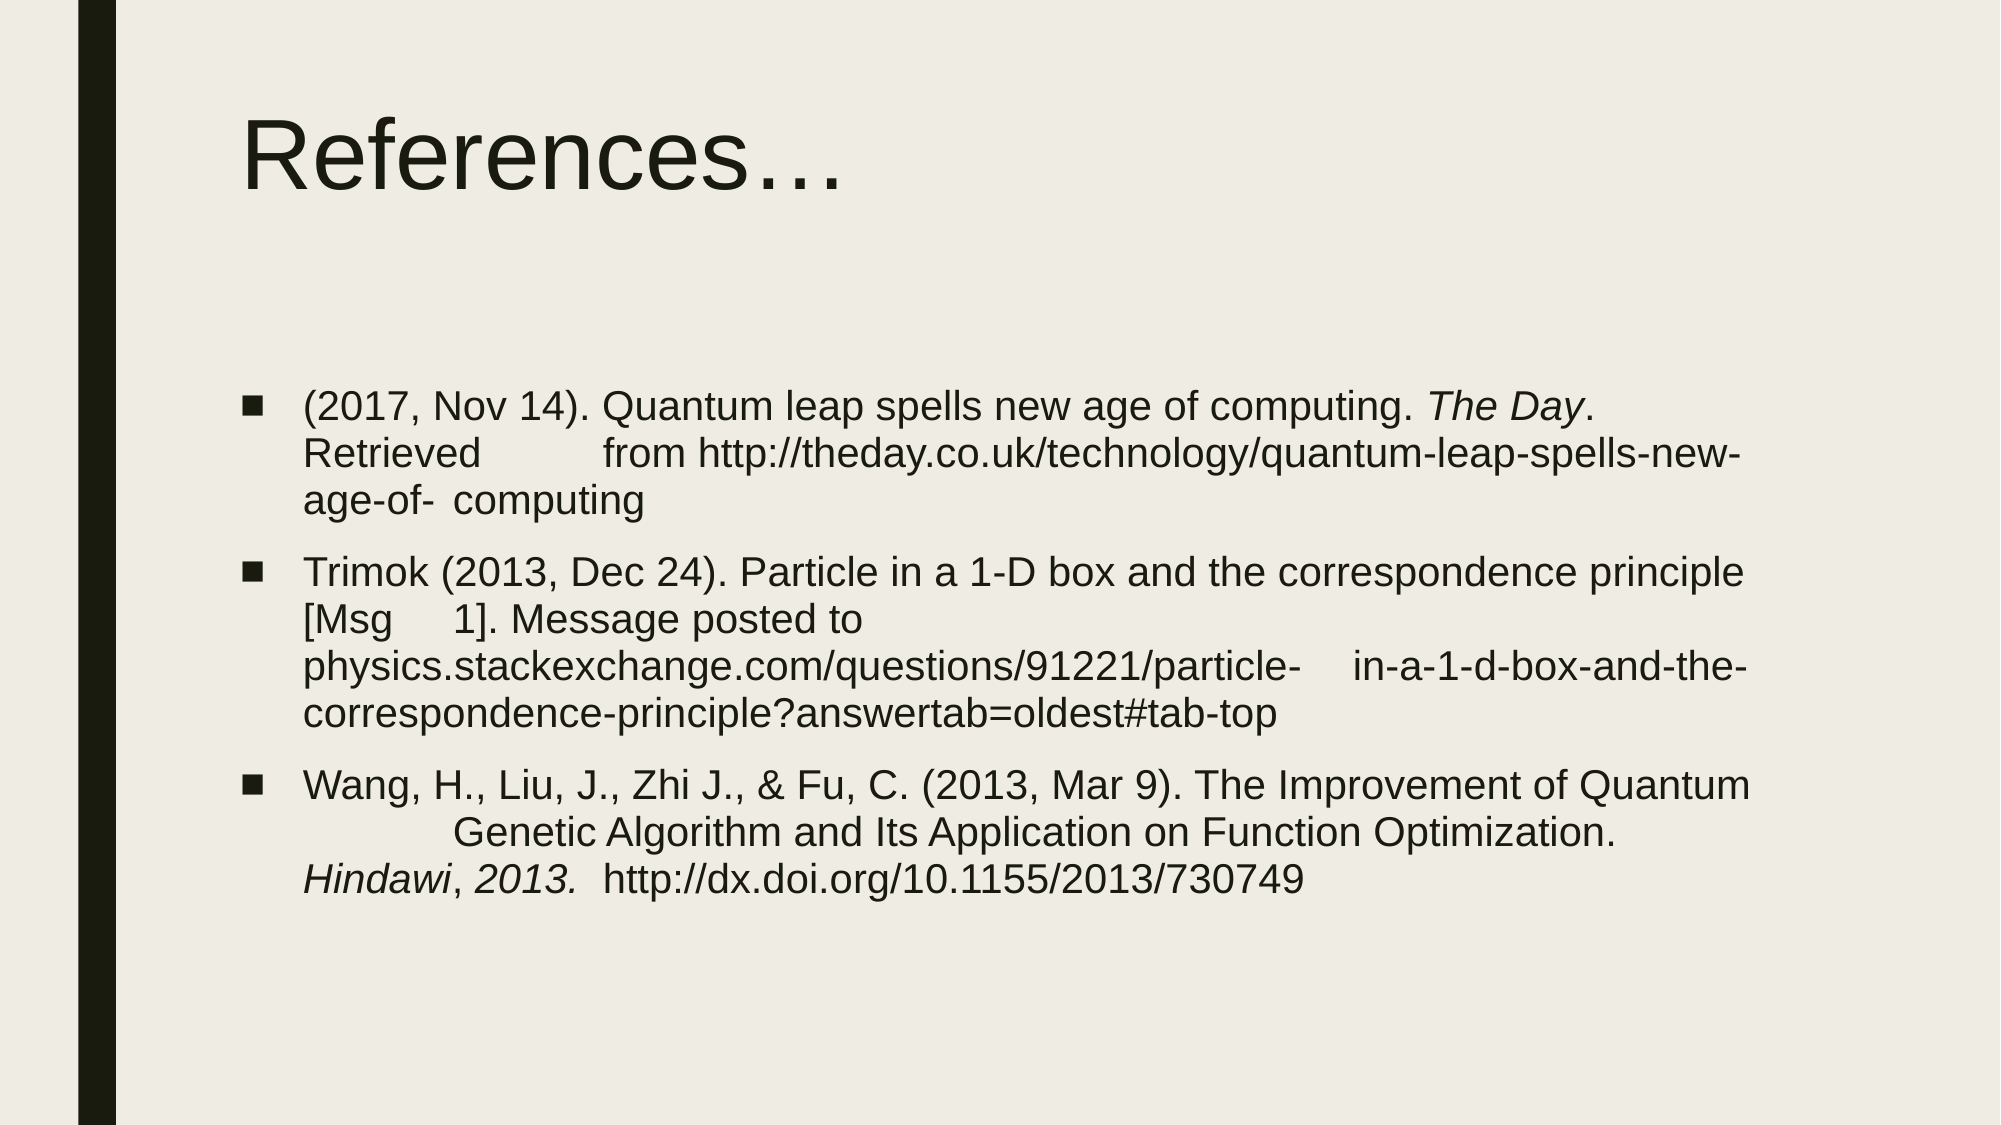

# References…
(2017, Nov 14). Quantum leap spells new age of computing. The Day. Retrieved 	from http://theday.co.uk/technology/quantum-leap-spells-new-age-of-	computing
Trimok (2013, Dec 24). Particle in a 1-D box and the correspondence principle [Msg 	1]. Message posted to physics.stackexchange.com/questions/91221/particle-	in-a-1-d-box-and-the-correspondence-principle?answertab=oldest#tab-top
Wang, H., Liu, J., Zhi J., & Fu, C. (2013, Mar 9). The Improvement of Quantum 	Genetic Algorithm and Its Application on Function Optimization. Hindawi, 2013. 	http://dx.doi.org/10.1155/2013/730749